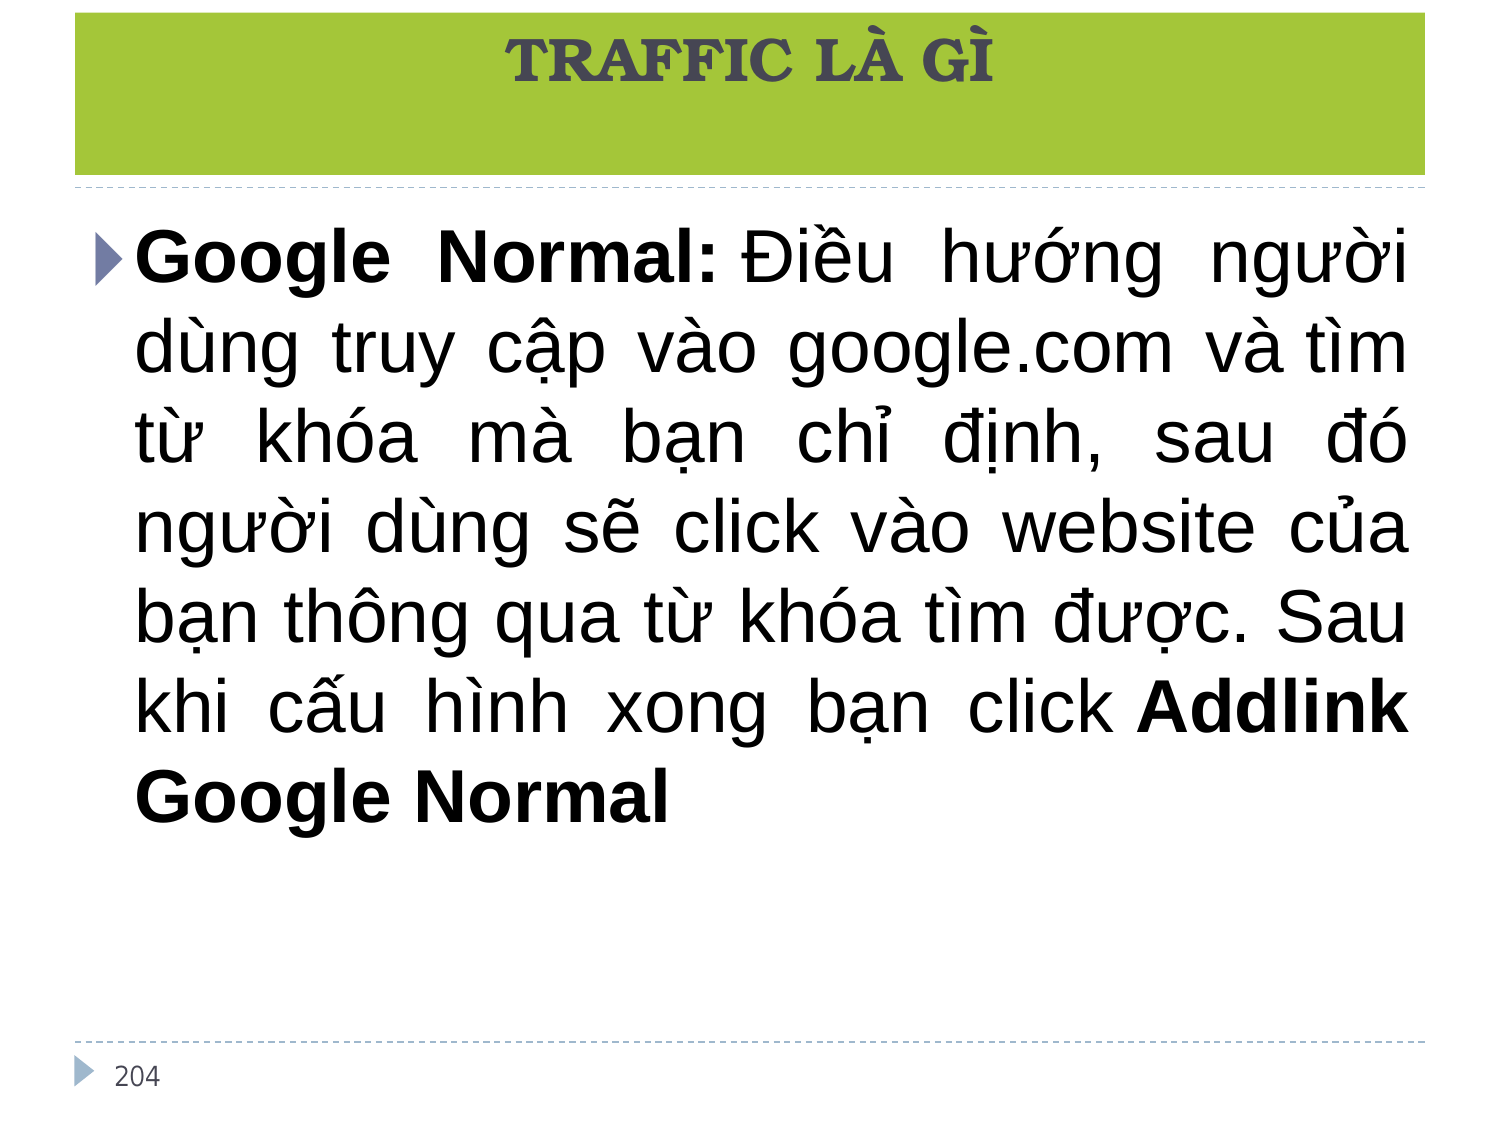

# TRAFFIC LÀ GÌ
Google Normal: Điều hướng người dùng truy cập vào google.com và tìm từ khóa mà bạn chỉ định, sau đó người dùng sẽ click vào website của bạn thông qua từ khóa tìm được. Sau khi cấu hình xong bạn click Addlink Google Normal
204